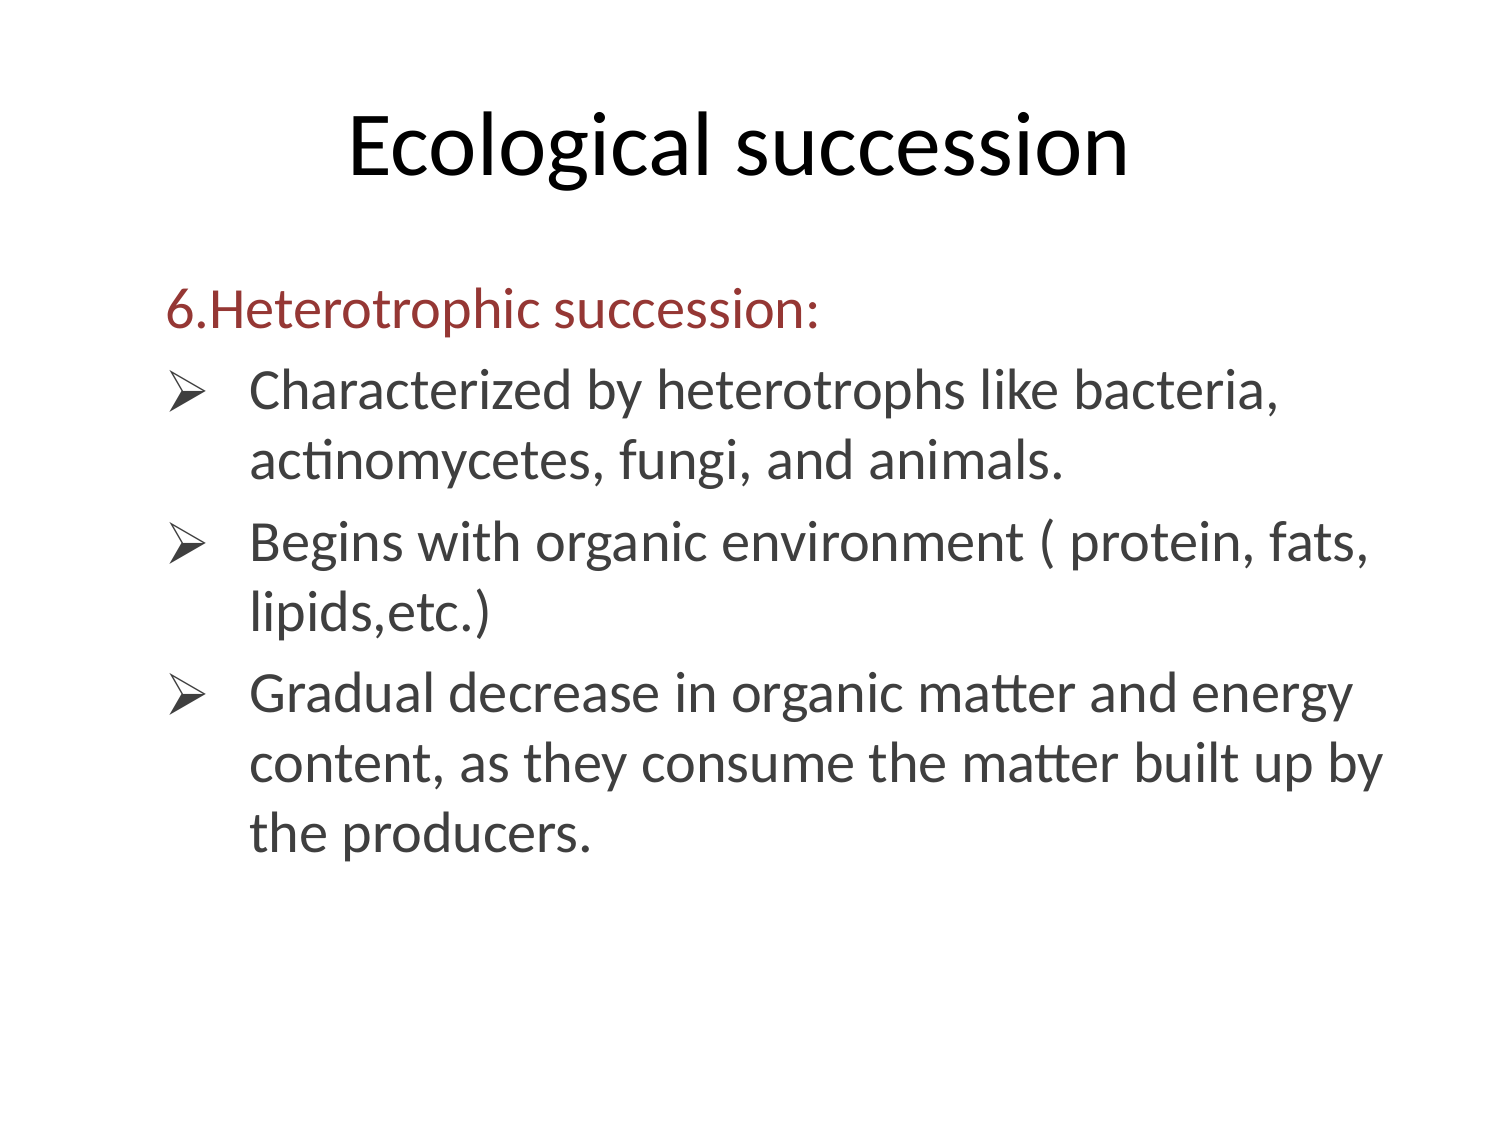

# Ecological succession
6.Heterotrophic succession:
Characterized by heterotrophs like bacteria, actinomycetes, fungi, and animals.
Begins with organic environment ( protein, fats, lipids,etc.)
Gradual decrease in organic matter and energy content, as they consume the matter built up by the producers.